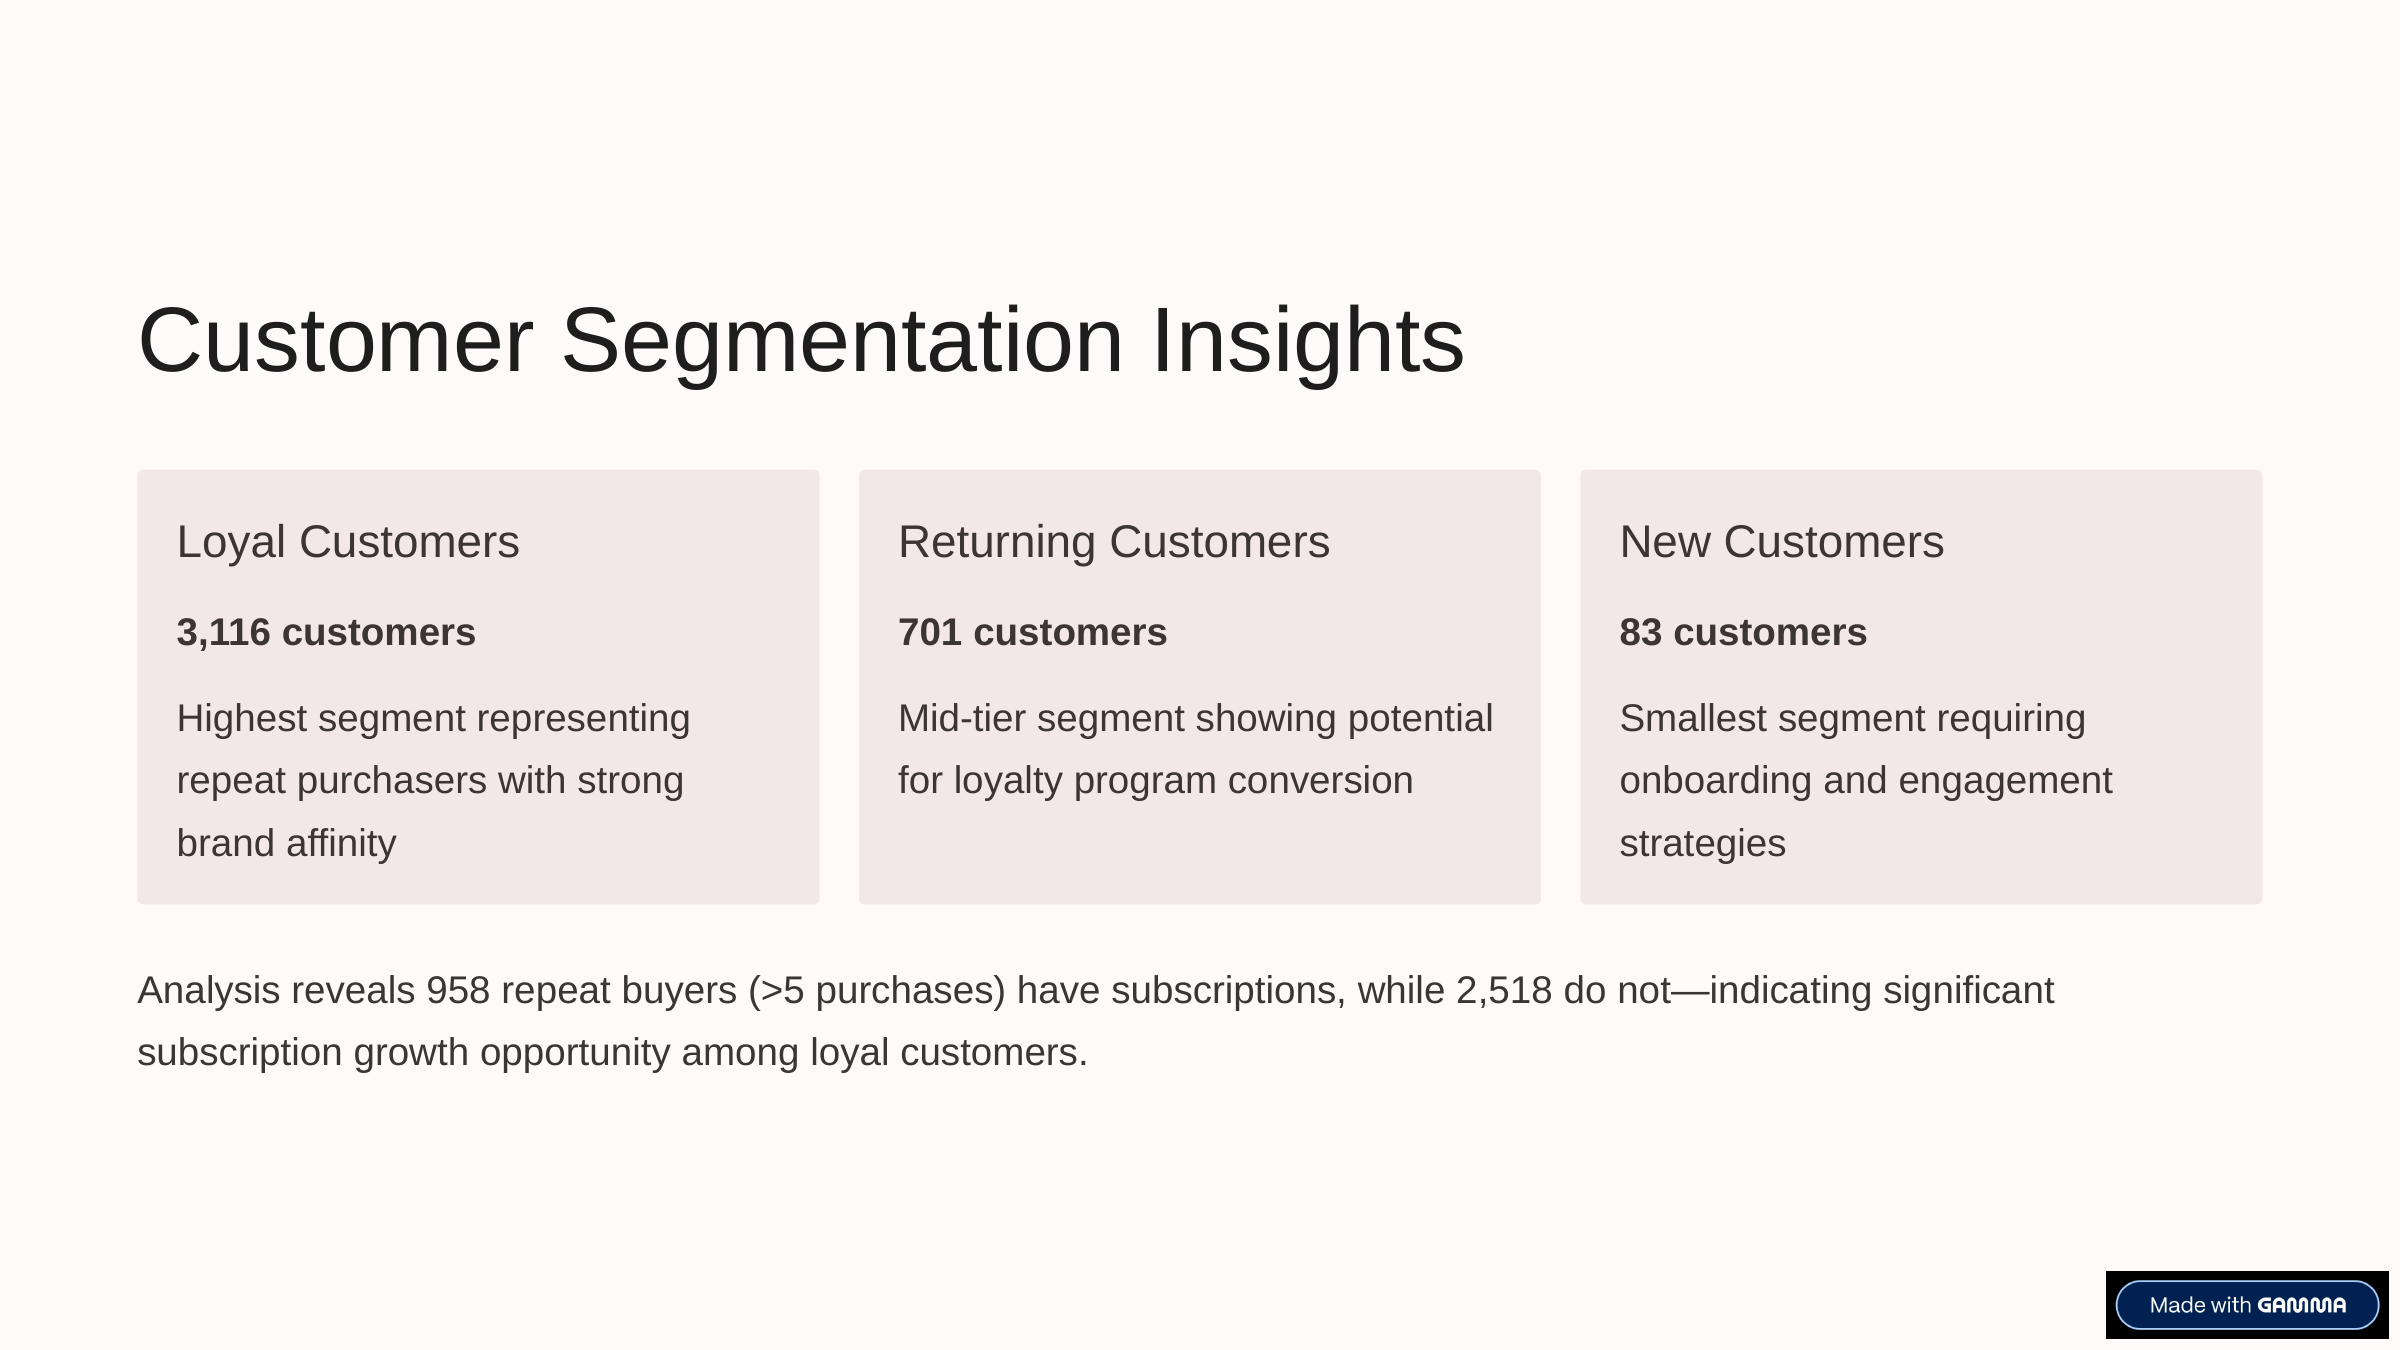

Customer Segmentation Insights

Loyal Customers
Returning Customers
New Customers
3,116 customers
701 customers
83 customers
Highest segment representing repeat purchasers with strong brand affinity
Mid-tier segment showing potential for loyalty program conversion
Smallest segment requiring onboarding and engagement strategies
Analysis reveals 958 repeat buyers (>5 purchases) have subscriptions, while 2,518 do not—indicating significant subscription growth opportunity among loyal customers.